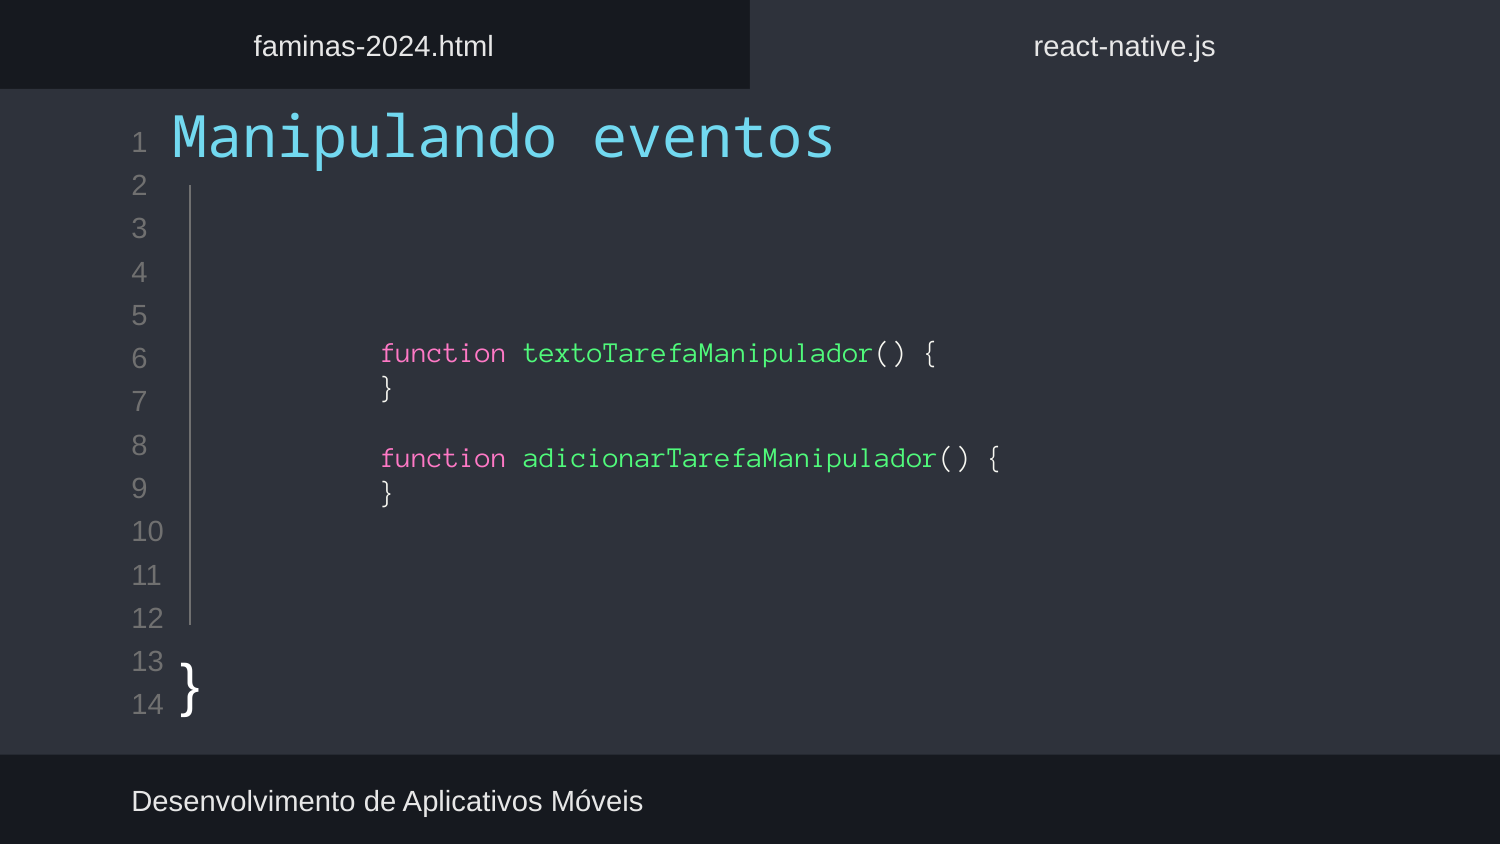

faminas-2024.html
react-native.js
Manipulando eventos
}
  function textoTarefaManipulador() {
  }
  function adicionarTarefaManipulador() {
  }
Desenvolvimento de Aplicativos Móveis